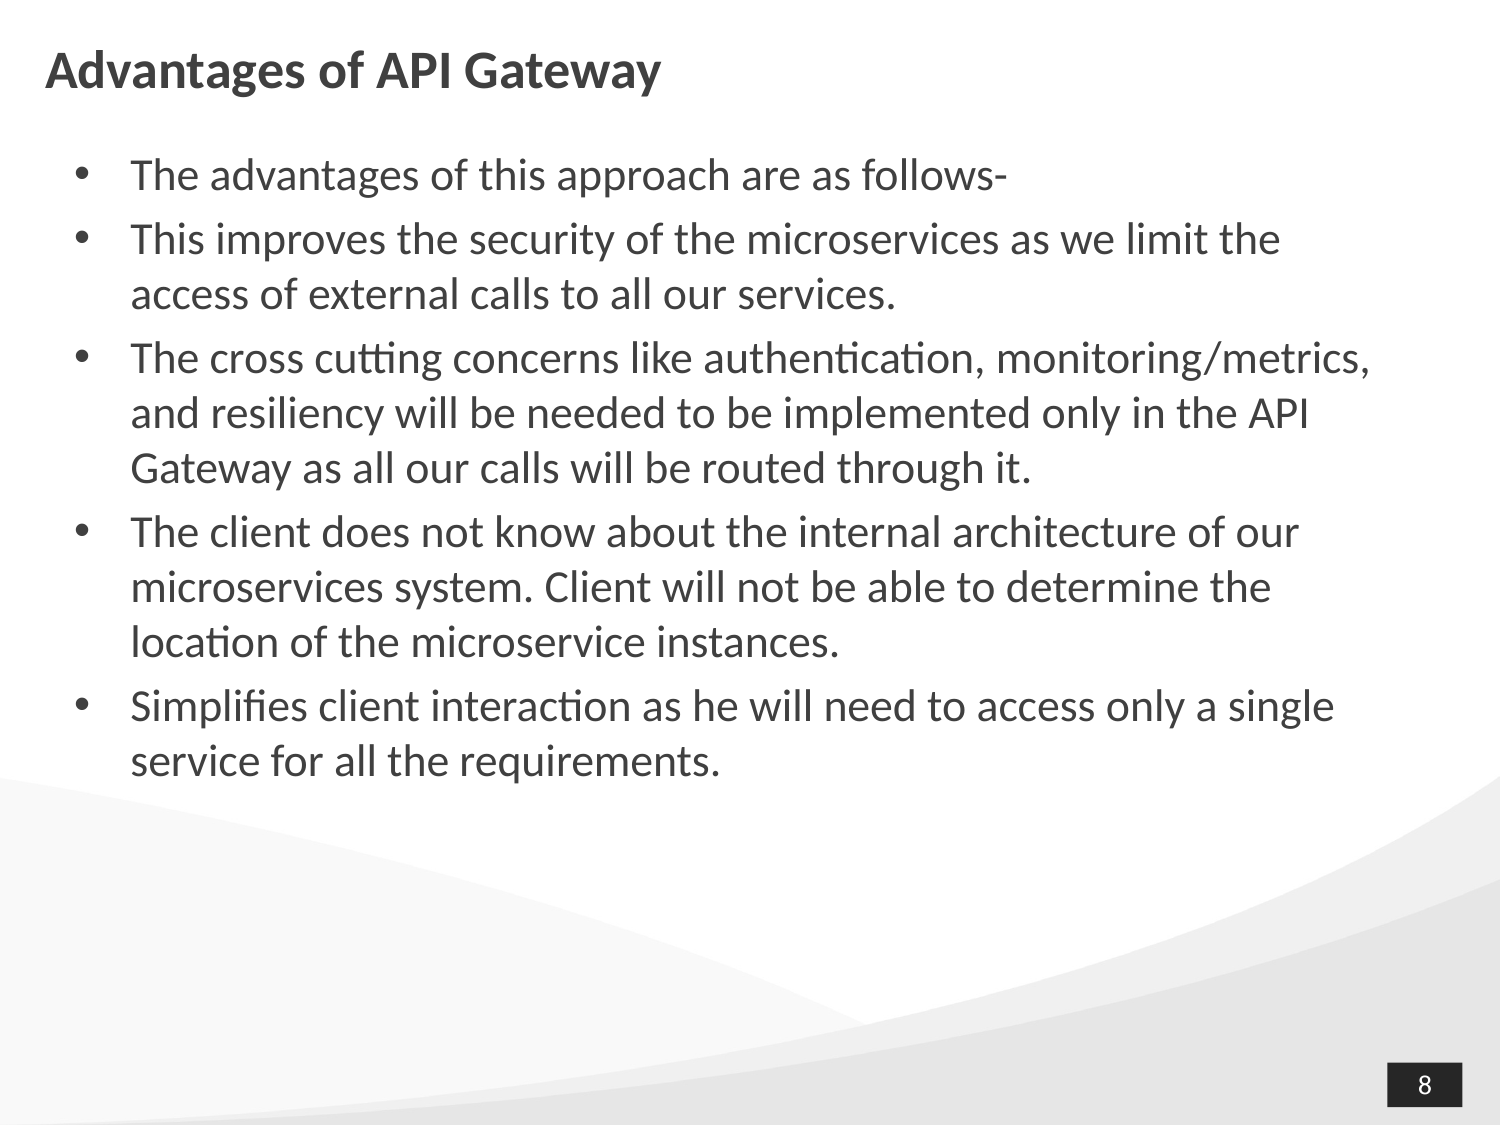

# Advantages of API Gateway
The advantages of this approach are as follows-
This improves the security of the microservices as we limit the access of external calls to all our services.
The cross cutting concerns like authentication, monitoring/metrics, and resiliency will be needed to be implemented only in the API Gateway as all our calls will be routed through it.
The client does not know about the internal architecture of our microservices system. Client will not be able to determine the location of the microservice instances.
Simplifies client interaction as he will need to access only a single service for all the requirements.